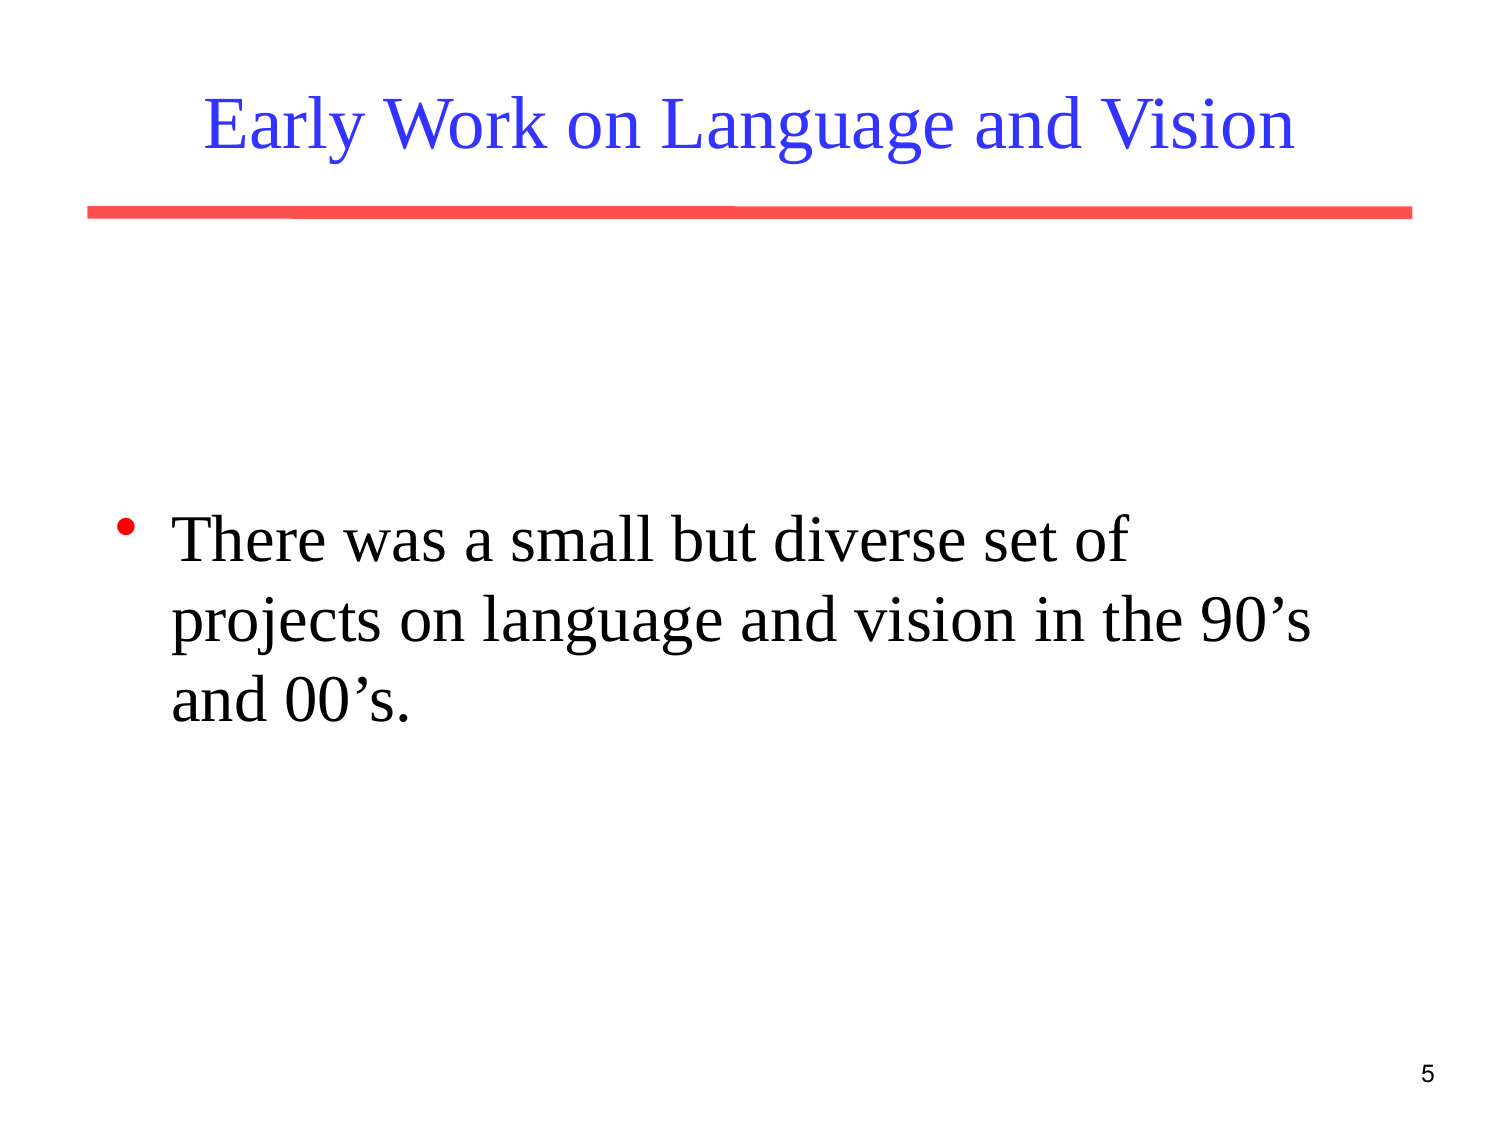

# Early Work on Language and Vision
There was a small but diverse set of projects on language and vision in the 90’s and 00’s.
5